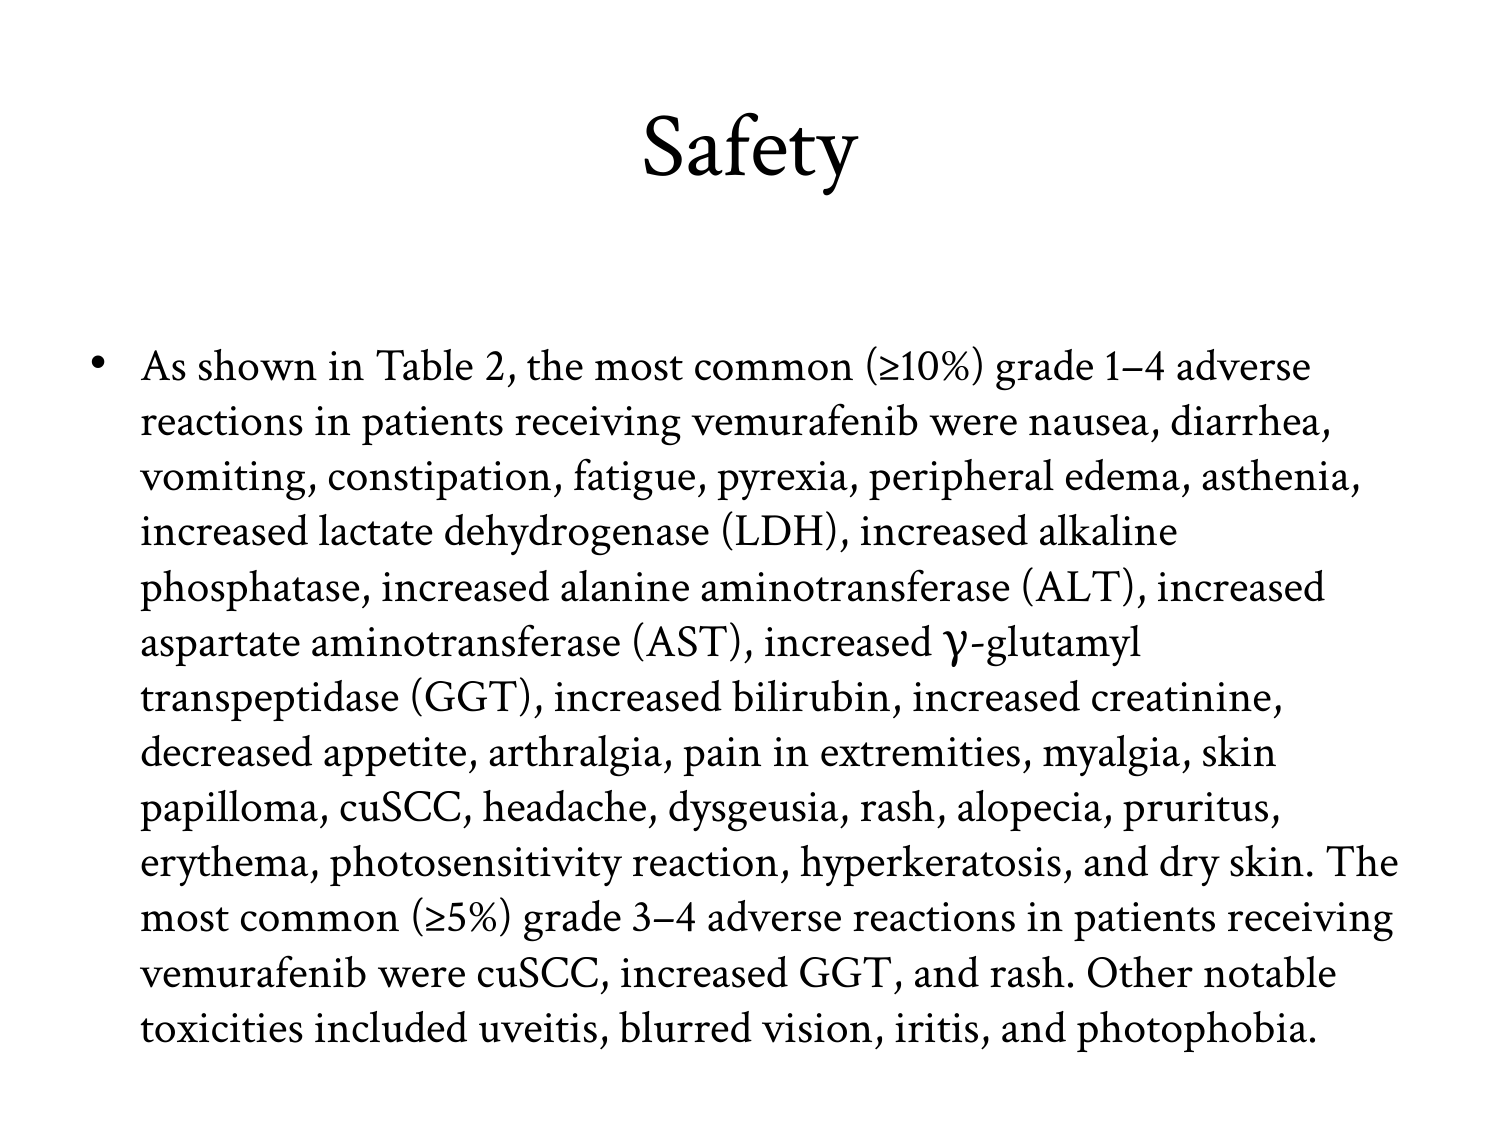

# Safety

As shown in Table 2, the most common (≥10%) grade 1–4 adverse reactions in patients receiving vemurafenib were nausea, diarrhea, vomiting, constipation, fatigue, pyrexia, peripheral edema, asthenia, increased lactate dehydrogenase (LDH), increased alkaline phosphatase, increased alanine aminotransferase (ALT), increased aspartate aminotransferase (AST), increased γ-glutamyl transpeptidase (GGT), increased bilirubin, increased creatinine, decreased appetite, arthralgia, pain in extremities, myalgia, skin papilloma, cuSCC, headache, dysgeusia, rash, alopecia, pruritus, erythema, photosensitivity reaction, hyperkeratosis, and dry skin. The most common (≥5%) grade 3–4 adverse reactions in patients receiving vemurafenib were cuSCC, increased GGT, and rash. Other notable toxicities included uveitis, blurred vision, iritis, and photophobia.